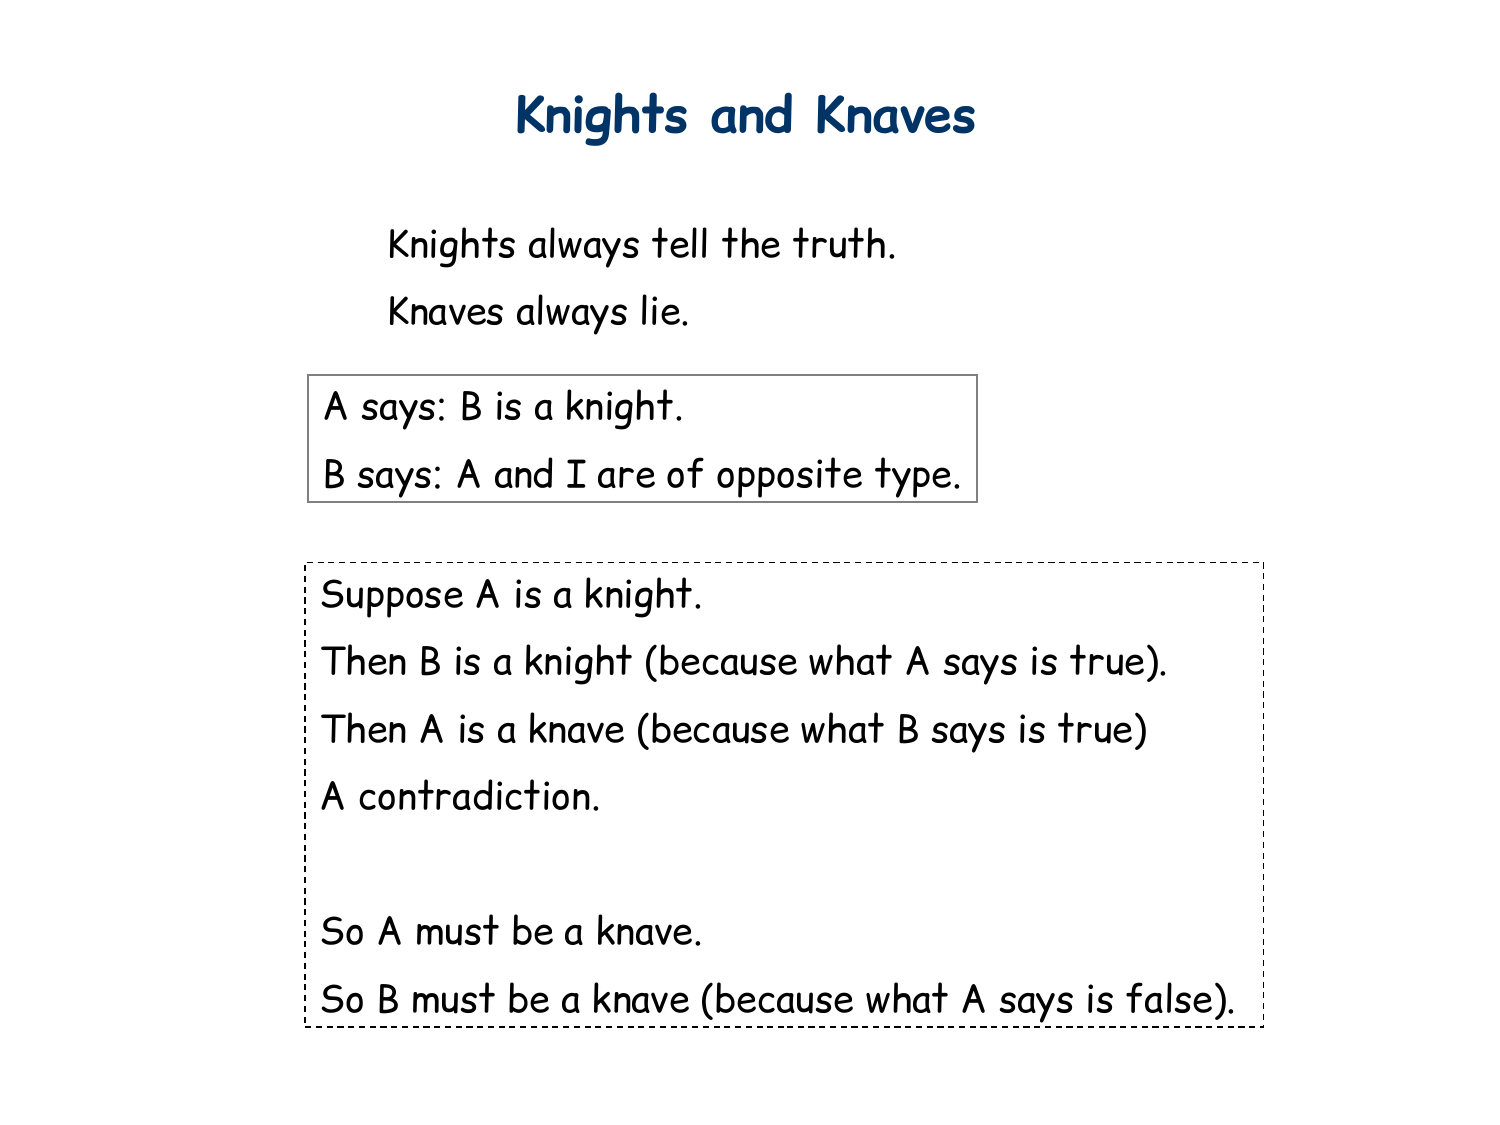

Knights and Knaves
Knights always tell the truth.
Knaves always lie.
A says: B is a knight.
B says: A and I are of opposite type.
Suppose A is a knight.
Then B is a knight (because what A says is true).
Then A is a knave (because what B says is true)
A contradiction.

So A must be a knave.
So B must be a knave (because what A says is false).